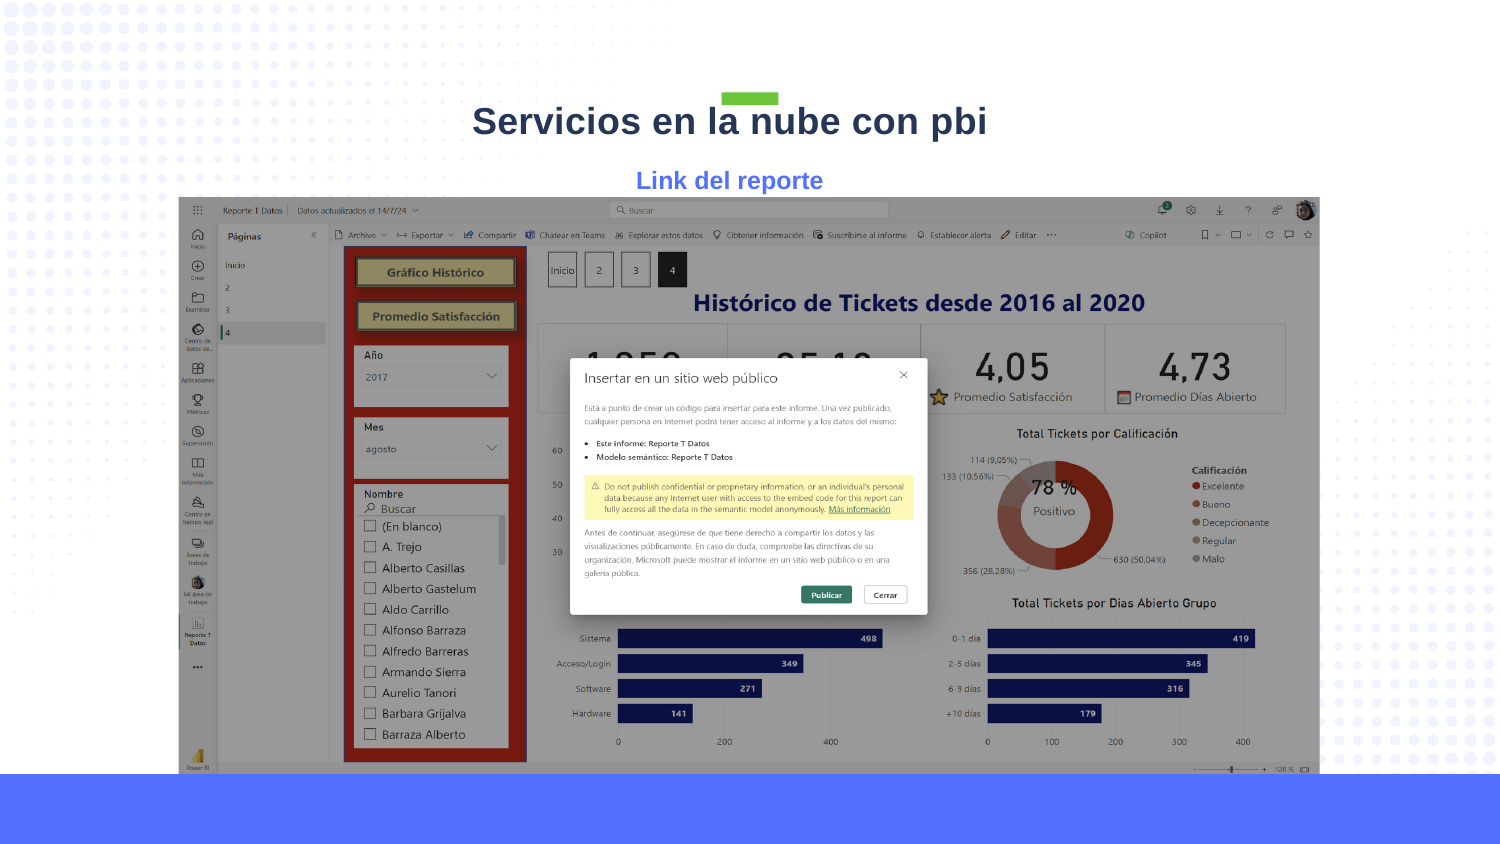

Servicios en la nube con pbi
Link del reporte